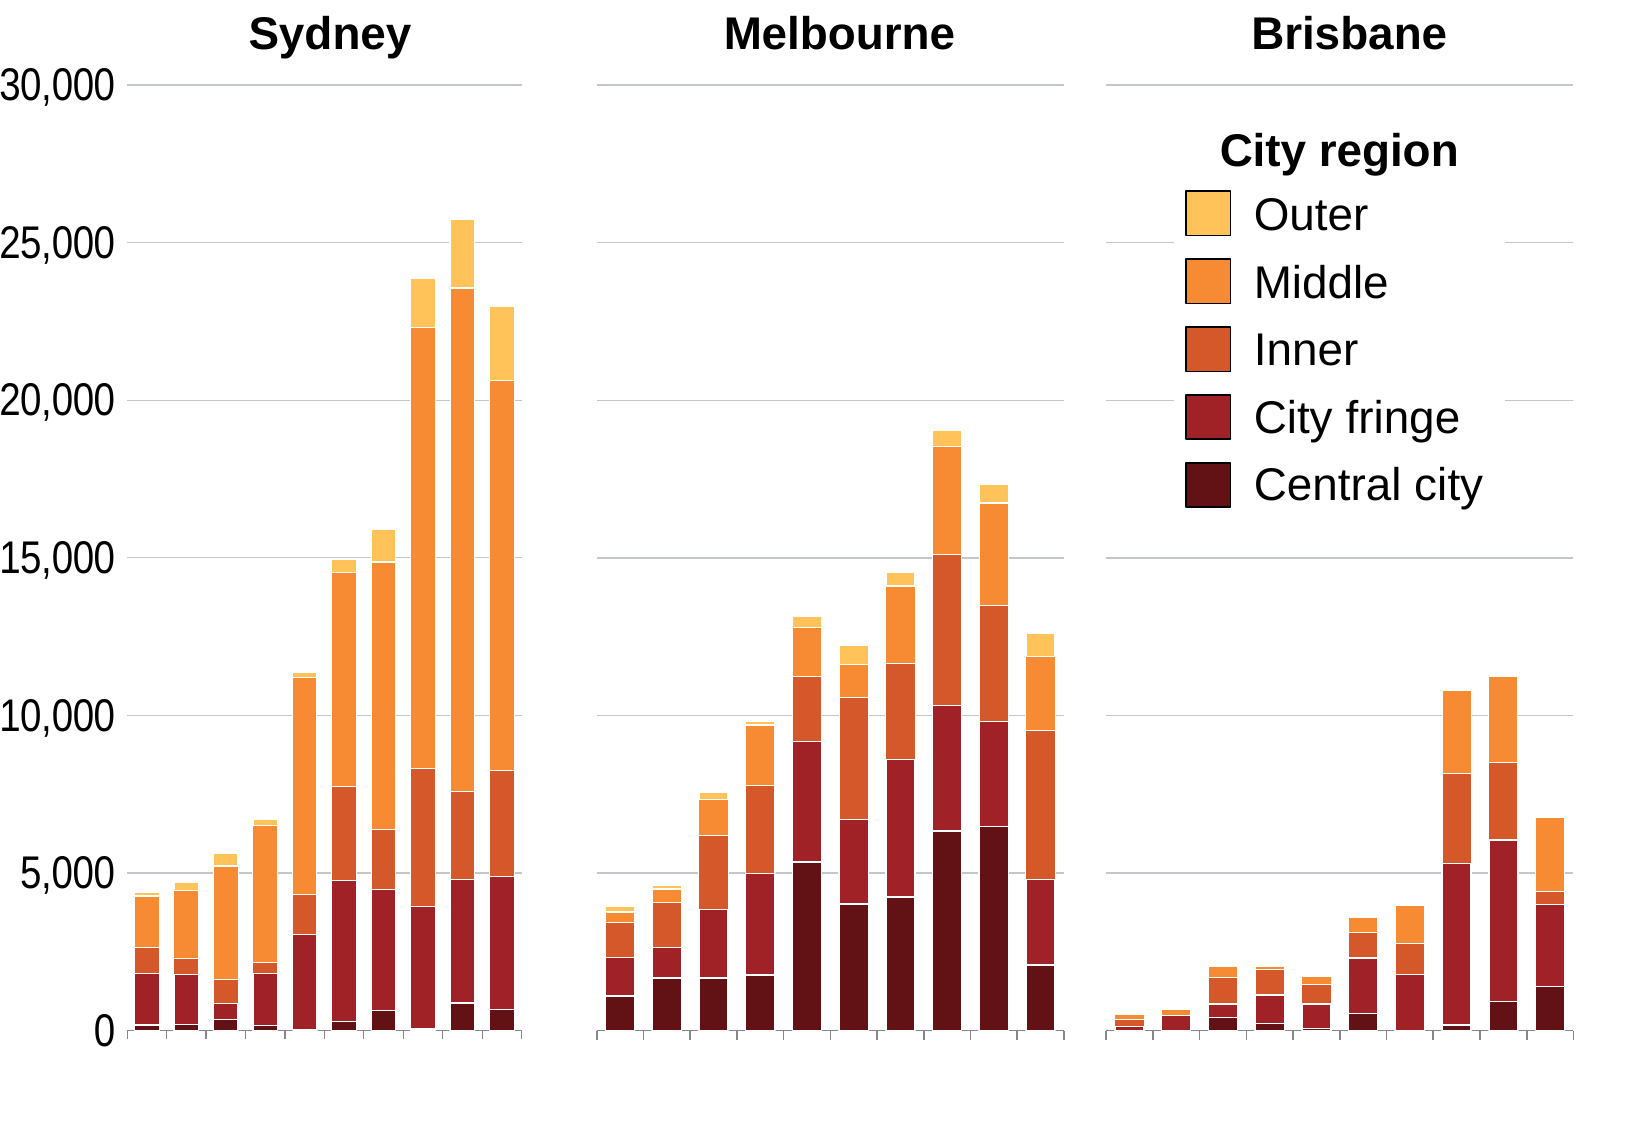

Sydney
Melbourne
Brisbane

### Chart

| Category | Central City | City Fringe | Inner | Middle |
|---|---|---|---|---|
| 2009 | 0.0 | 144.0 | 224.0 | 139.0 |
| 2010 | 12.0 | 464.0 | 20.0 | 175.0 |
| 2011 | 415.0 | 430.0 | 851.0 | 343.0 |
| 2012 | 231.0 | 901.0 | 802.0 | 112.0 |
| 2013 | 67.0 | 784.0 | 623.0 | 257.0 |
| 2014 | 548.0 | 1757.0 | 810.0 | 482.0 |
| 2015 | 0.0 | 1788.0 | 991.0 | 1195.0 |
| 2016 | 177.0 | 5129.0 | 2857.0 | 2632.0 |
| 2017 | 923.0 | 5128.0 | 2453.0 | 2726.0 |
| 2018 | 1398.0 | 2619.0 | 382.0 | 2359.0 |

### Chart

| Category | Central City | City Fringe | Inner | Middle | Outer |
|---|---|---|---|---|---|
| 2009 | 175.0 | 1642.0 | 833.0 | 1620.0 | 119.0 |
| 2010 | 196.0 | 1571.0 | 508.0 | 2178.0 | 234.0 |
| 2011 | 340.0 | 511.0 | 779.0 | 3590.0 | 394.0 |
| 2012 | 156.0 | 1659.0 | 332.0 | 4355.0 | 194.0 |
| 2013 | 23.0 | 3033.0 | 1245.0 | 6907.0 | 142.0 |
| 2014 | 290.0 | 4486.0 | 2983.0 | 6780.0 | 401.0 |
| 2015 | 644.0 | 3845.0 | 1883.0 | 8498.0 | 1042.0 |
| 2016 | 47.0 | 3901.0 | 4364.0 | 13988.0 | 1570.0 |
| 2017 | 870.0 | 3929.0 | 2779.0 | 15979.0 | 2178.0 |
| 2018 | 678.0 | 4205.0 | 3377.0 | 12374.0 | 2332.0 |

### Chart

| Category | Central City | City Fringe | Inner | Middle | Outer |
|---|---|---|---|---|---|
| 2009 | 1096.0 | 1238.0 | 1084.0 | 350.0 | 170.0 |
| 2010 | 1669.0 | 983.0 | 1413.0 | 433.0 | 110.0 |
| 2011 | 1673.0 | 2172.0 | 2340.0 | 1141.0 | 248.0 |
| 2012 | 1764.0 | 3237.0 | 2772.0 | 1924.0 | 122.0 |
| 2013 | 5358.0 | 3816.0 | 2054.0 | 1563.0 | 368.0 |
| 2014 | 4016.0 | 2689.0 | 3871.0 | 1034.0 | 626.0 |
| 2015 | 4244.0 | 4360.0 | 3055.0 | 2456.0 | 431.0 |
| 2016 | 6340.0 | 3971.0 | 4799.0 | 3420.0 | 518.0 |
| 2017 | 6484.0 | 3340.0 | 3676.0 | 3243.0 | 606.0 |
| 2018 | 2074.0 | 2735.0 | 4715.0 | 2339.0 | 756.0 |
City region

Outer
Middle
Inner
City fringe
Central city